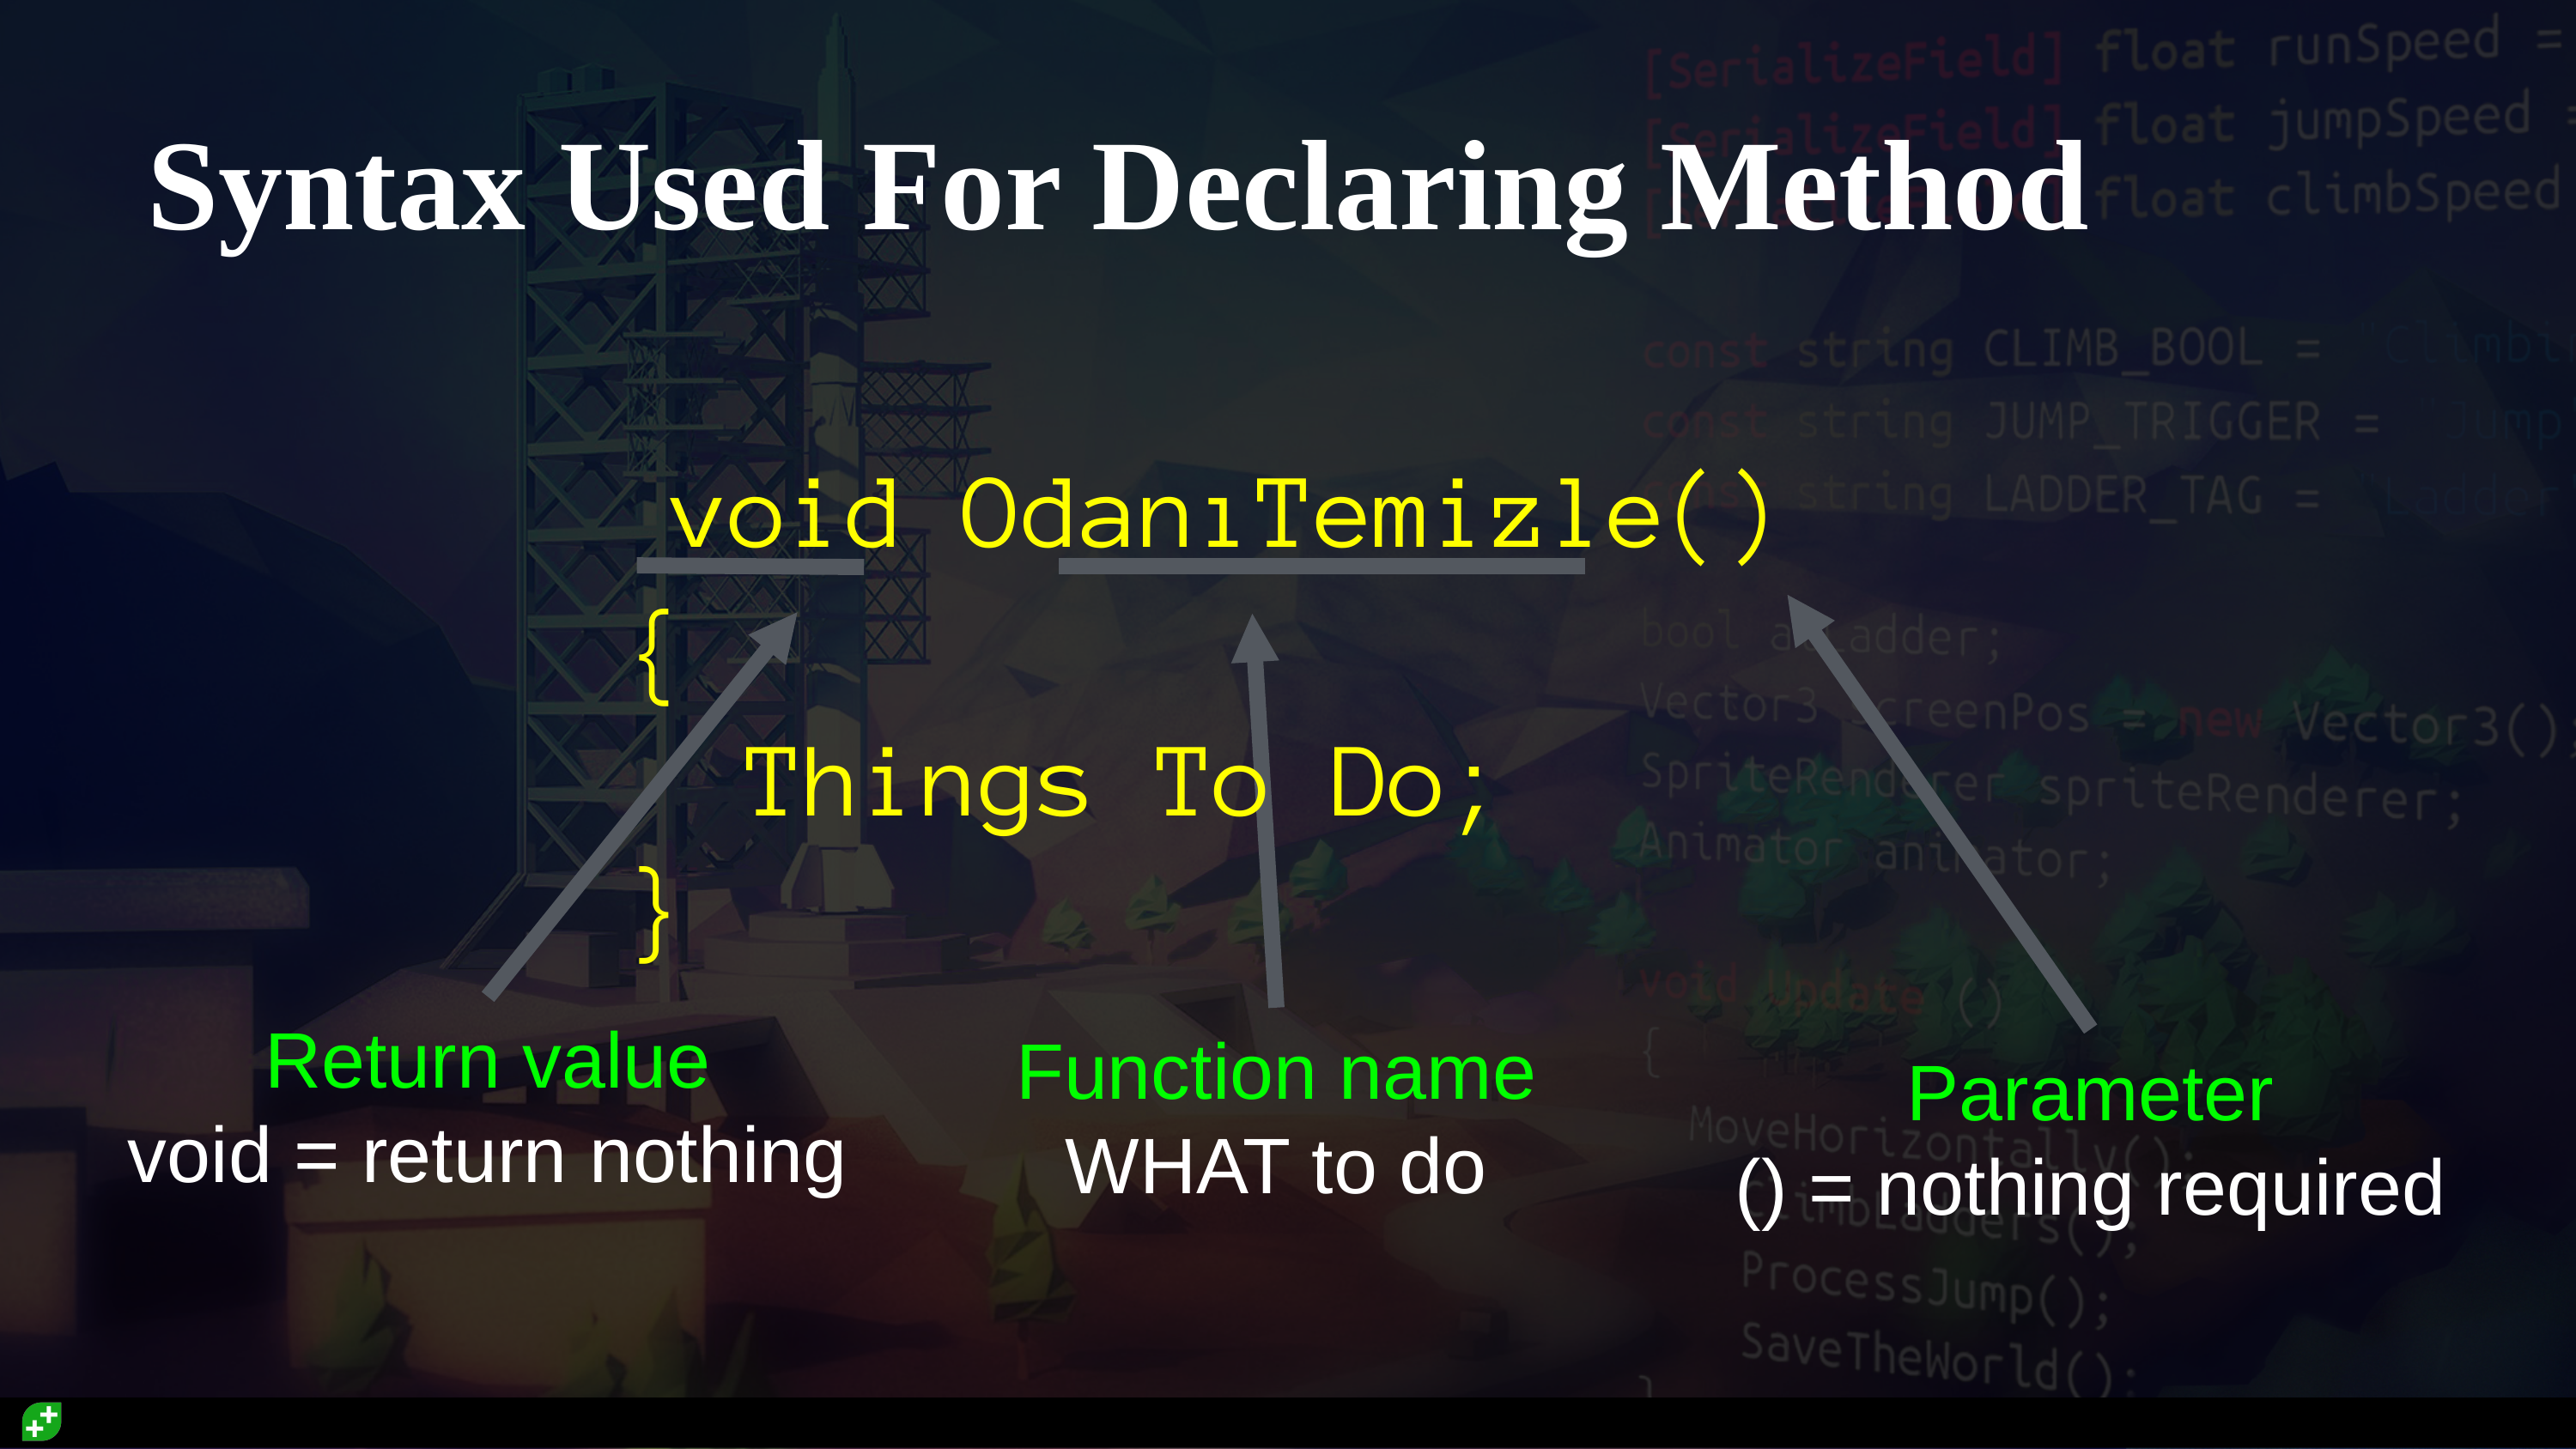

# Syntax Used For Declaring Method
void OdanıTemizle()
Return value
void = return nothing
Function name
WHAT to do
Parameter
() = nothing required
{
  Things To Do;
}